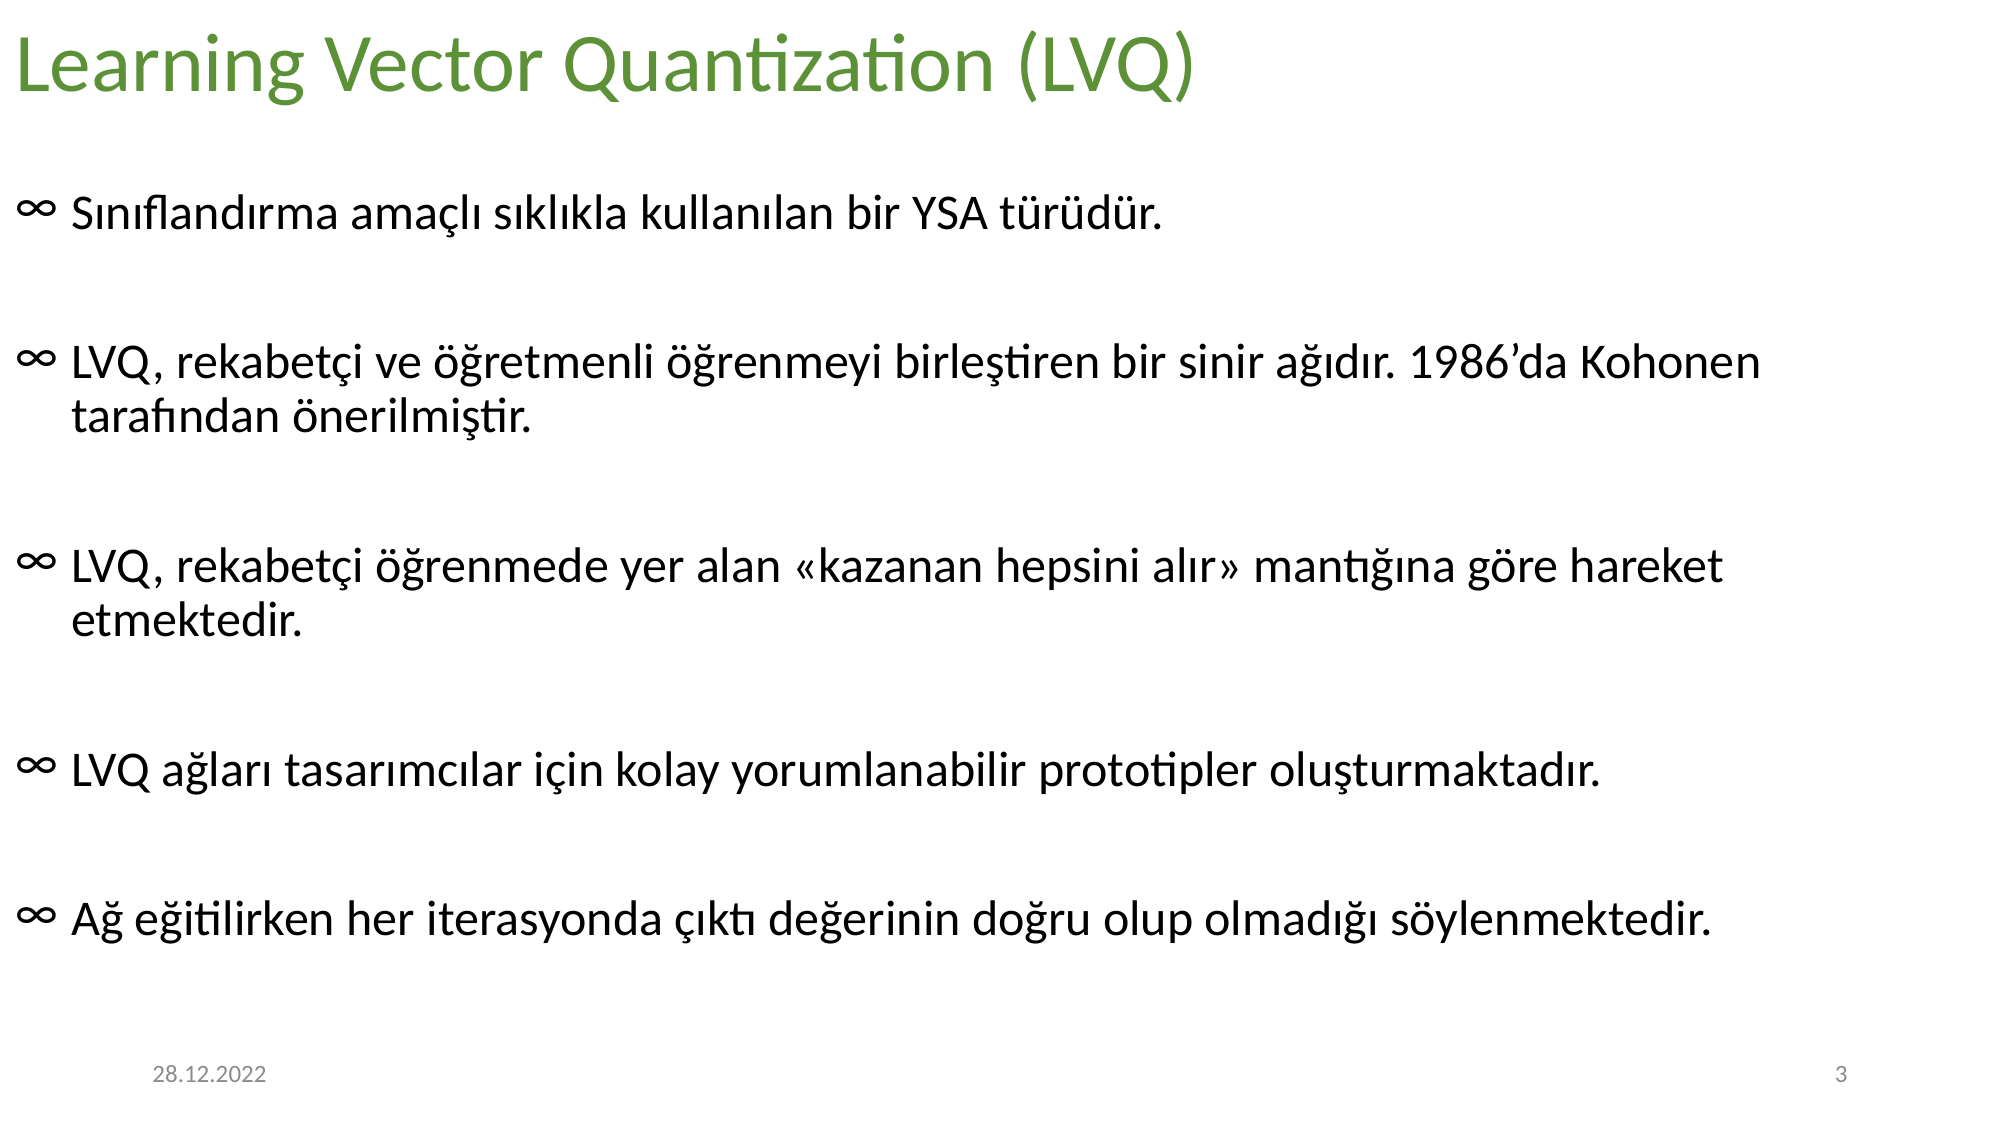

# Learning Vector Quantization (LVQ)
Sınıflandırma amaçlı sıklıkla kullanılan bir YSA türüdür.

LVQ, rekabetçi ve öğretmenli öğrenmeyi birleştiren bir sinir ağıdır. 1986’da Kohonen tarafından önerilmiştir.

LVQ, rekabetçi öğrenmede yer alan «kazanan hepsini alır» mantığına göre hareket etmektedir.

LVQ ağları tasarımcılar için kolay yorumlanabilir prototipler oluşturmaktadır.

Ağ eğitilirken her iterasyonda çıktı değerinin doğru olup olmadığı söylenmektedir.
28.12.2022
3